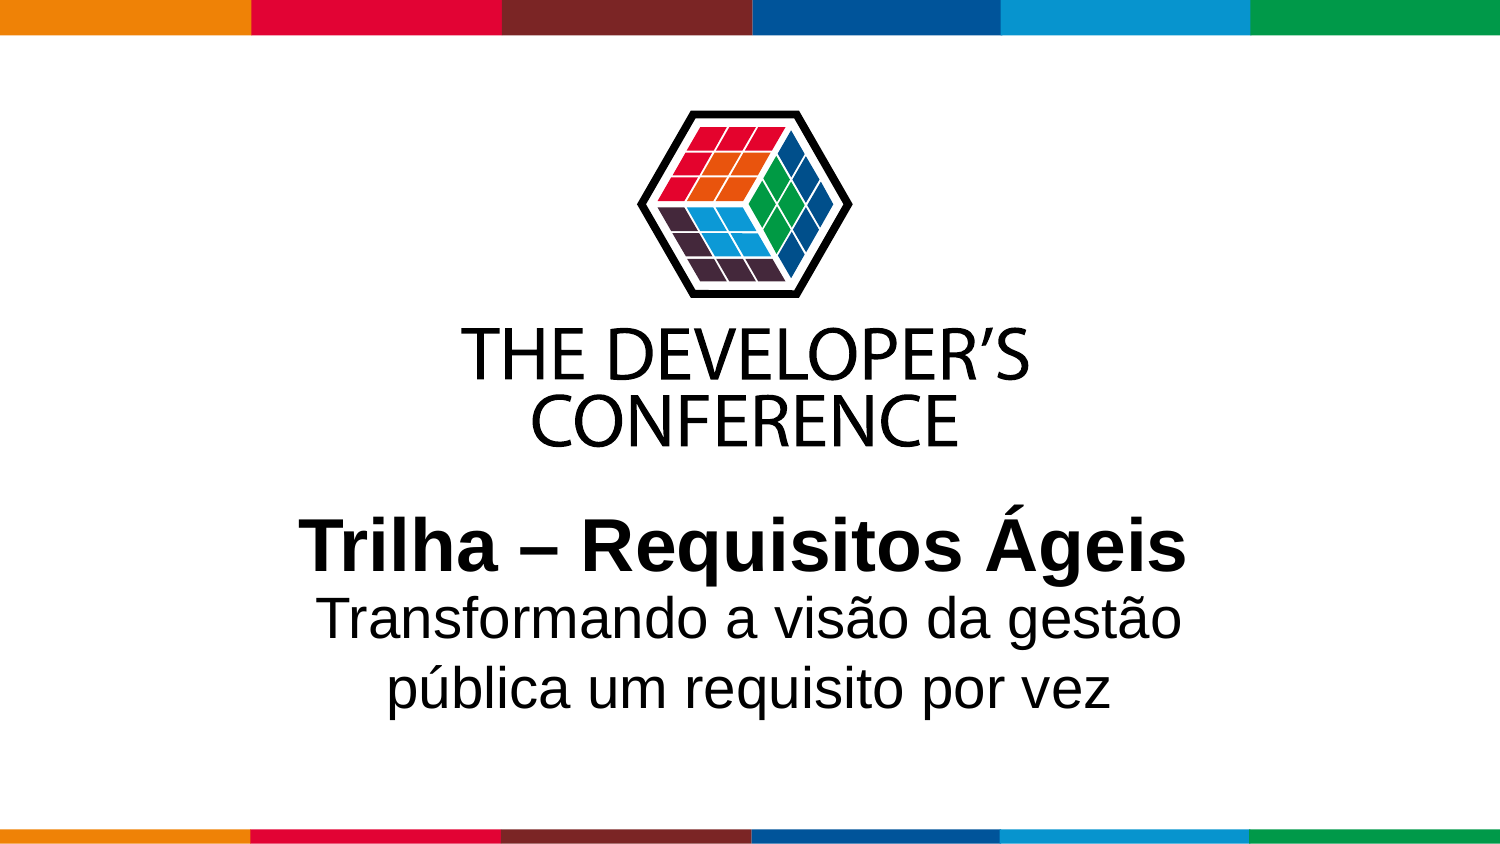

# Trilha – Requisitos Ágeis
Transformando a visão da gestão pública um requisito por vez